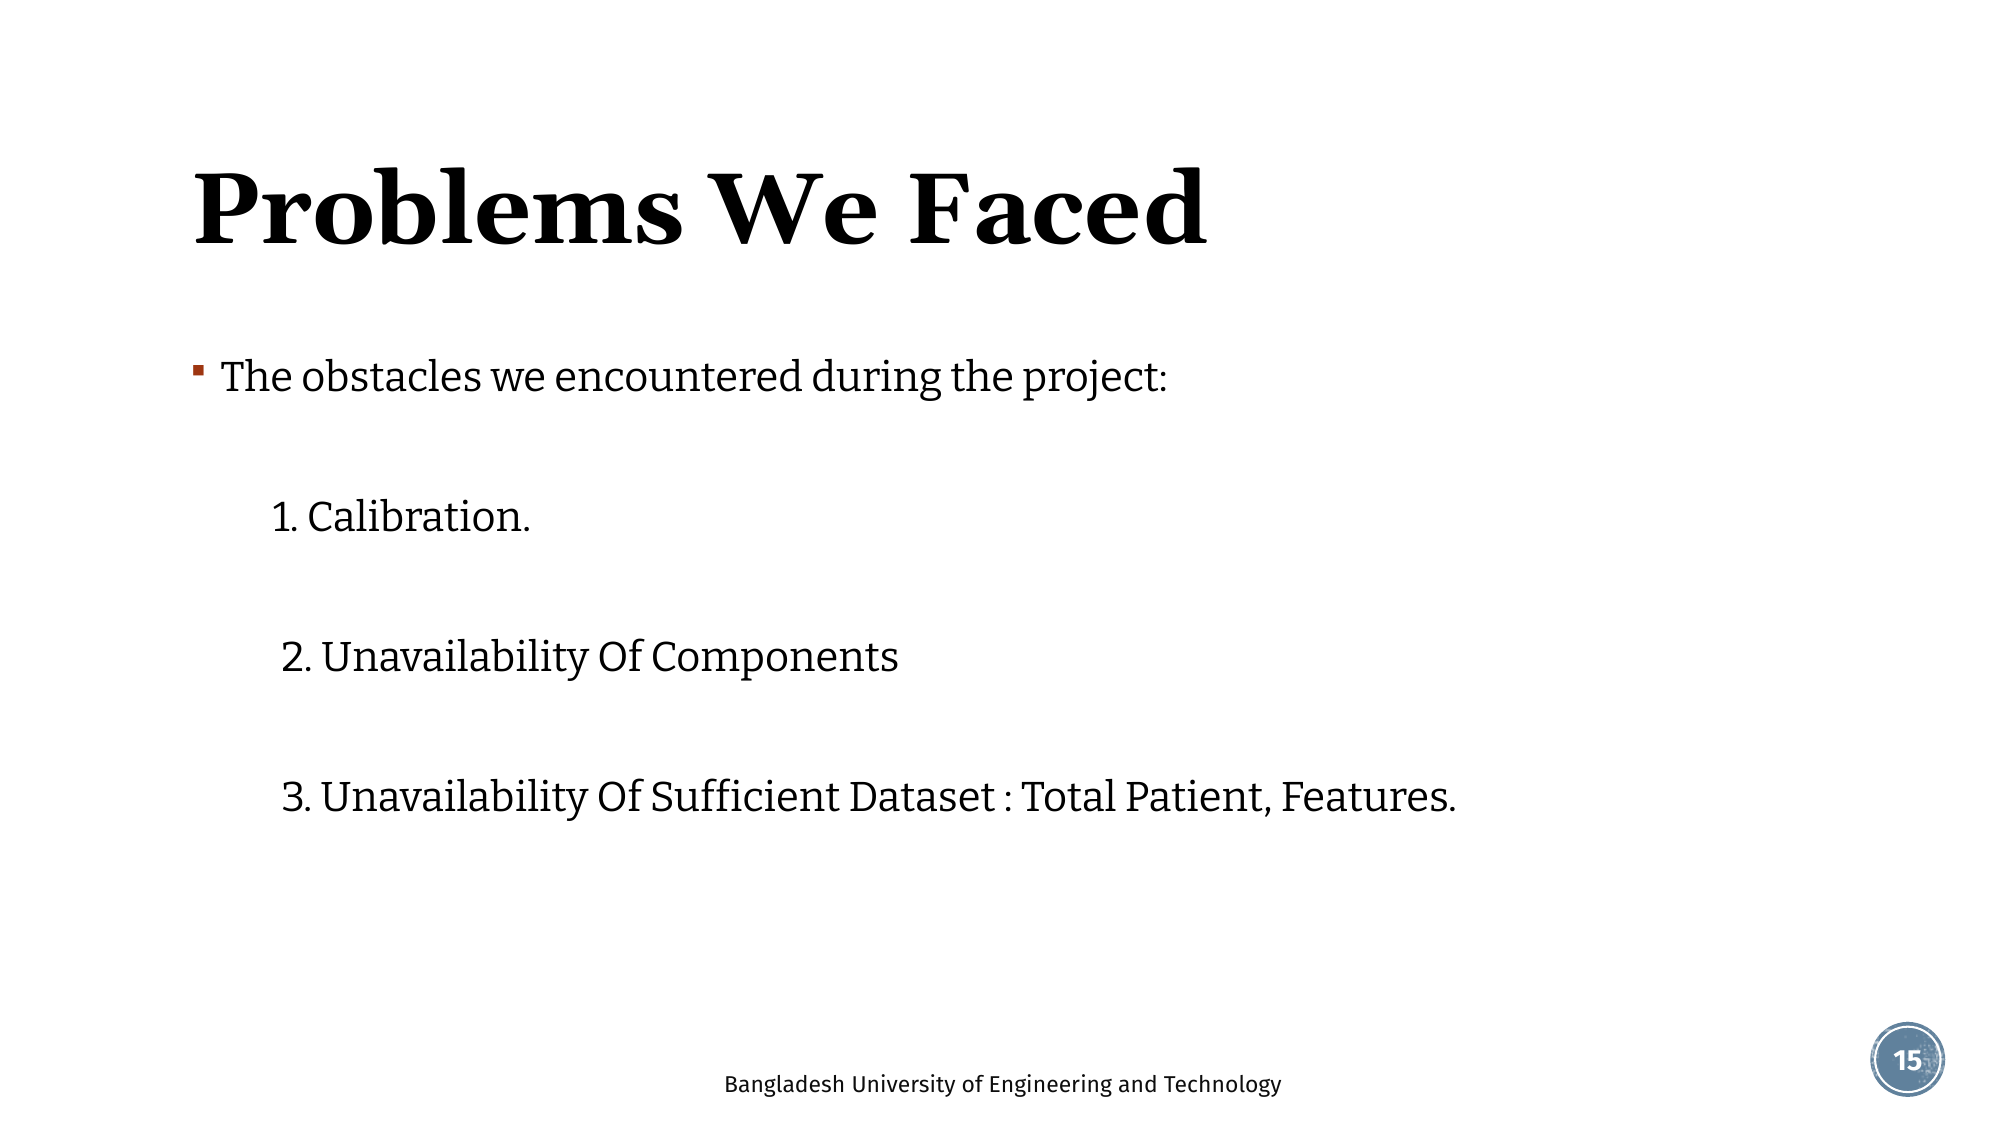

# Problems We Faced
The obstacles we encountered during the project:

          1. Calibration.

           2. Unavailability Of Components

           3. Unavailability Of Sufficient Dataset : Total Patient, Features.
15
Bangladesh University of Engineering and Technology